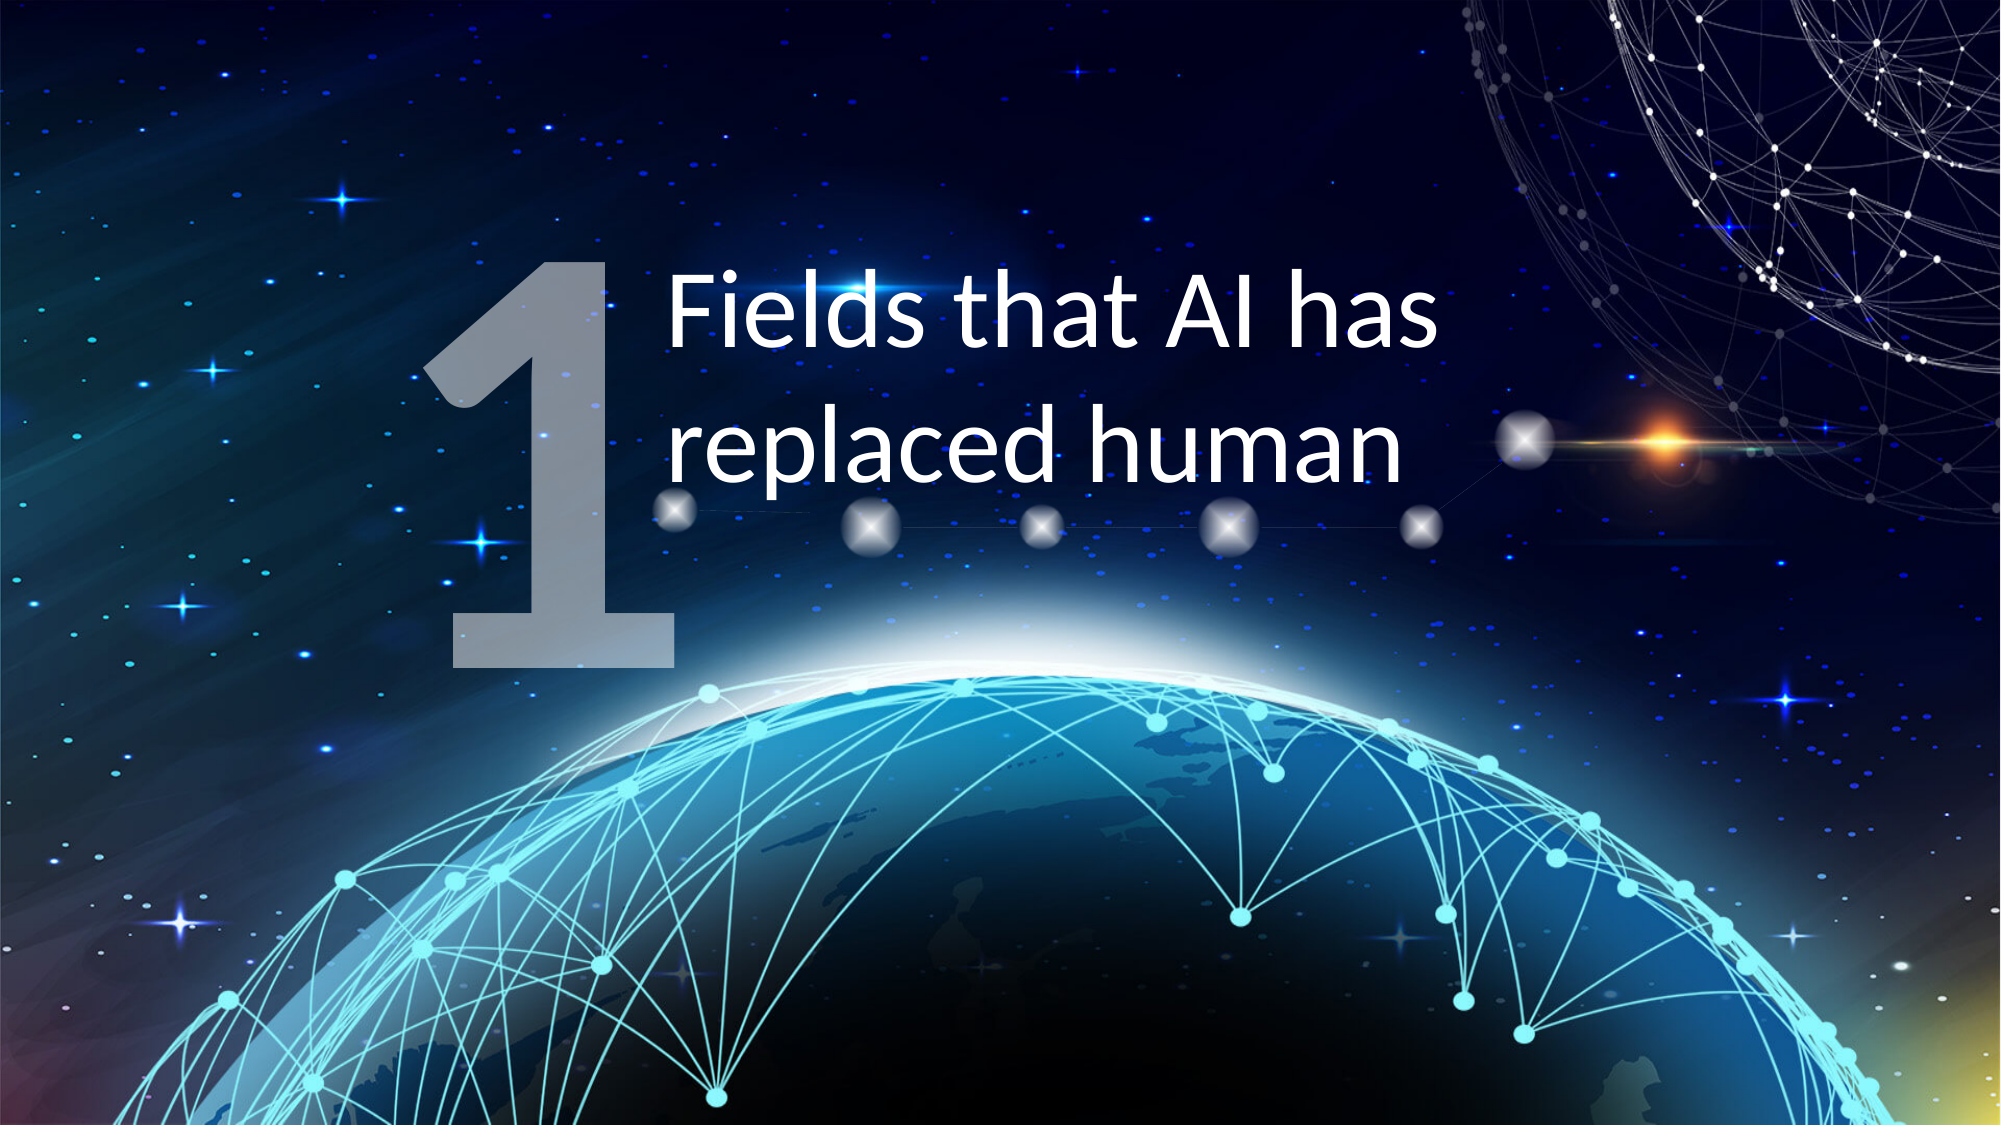

1
Fields that AI has replaced human